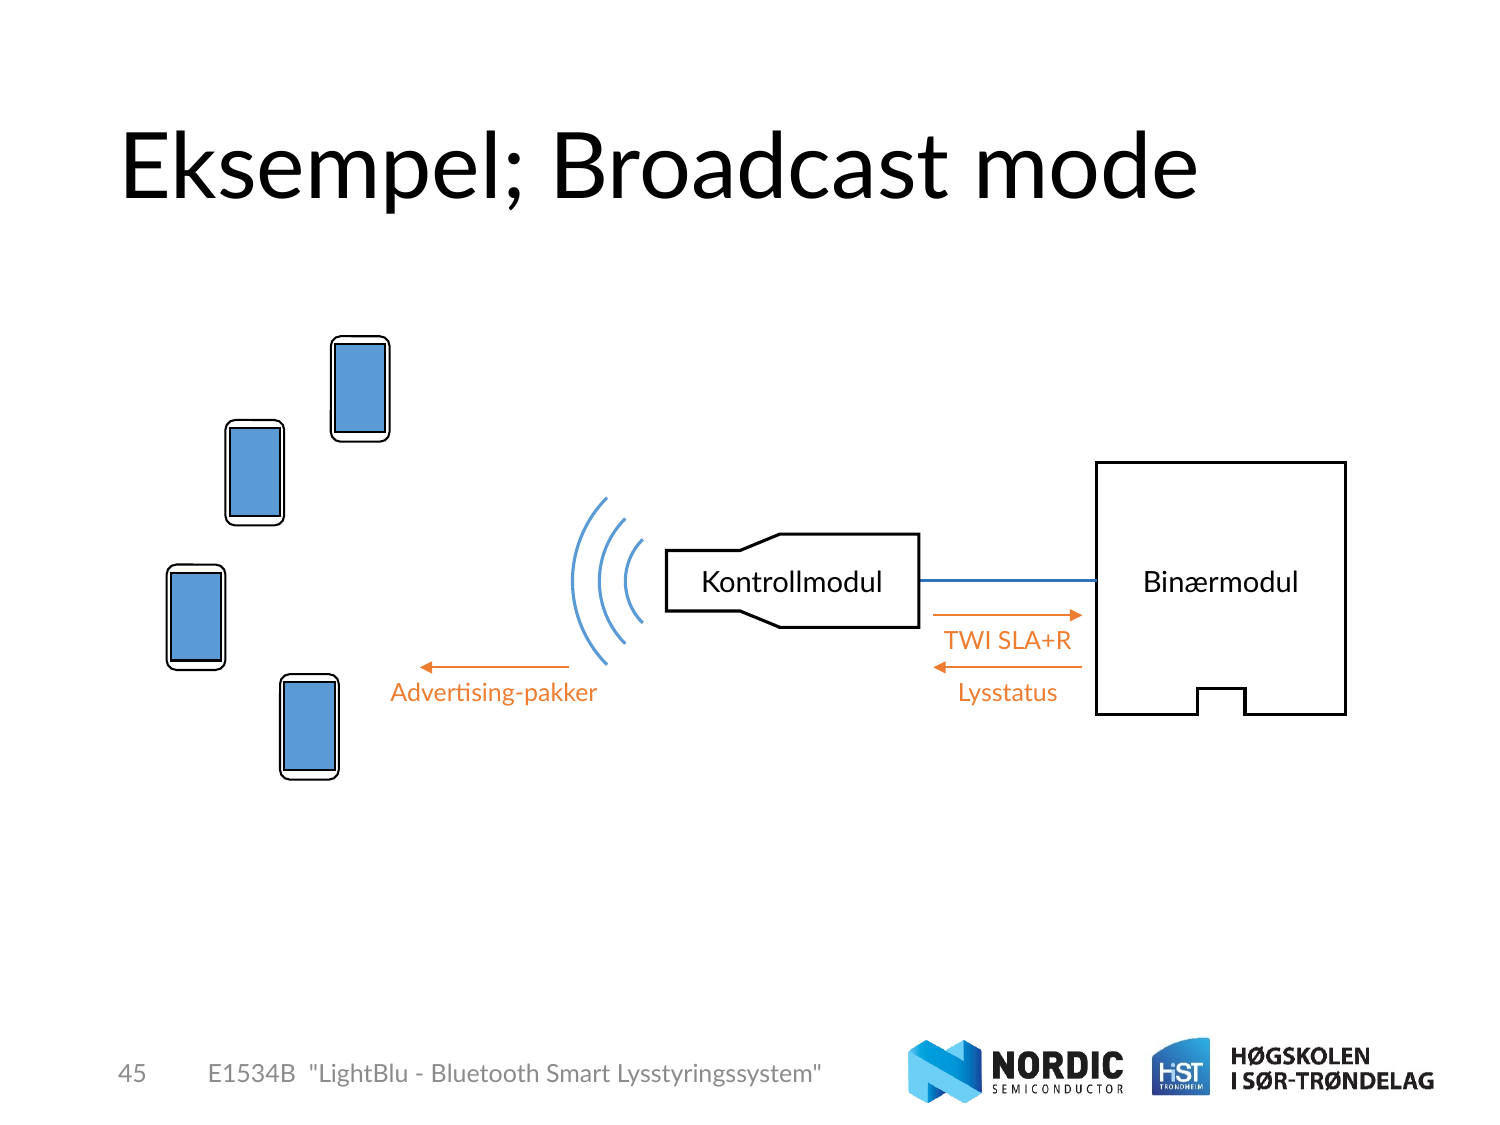

# Eksempel; Broadcast mode

Binærmodul

Kontrollmodul

TWI SLA+R
Advertising-pakker
Lysstatus

45
E1534B  "LightBlu - Bluetooth Smart Lysstyringssystem"